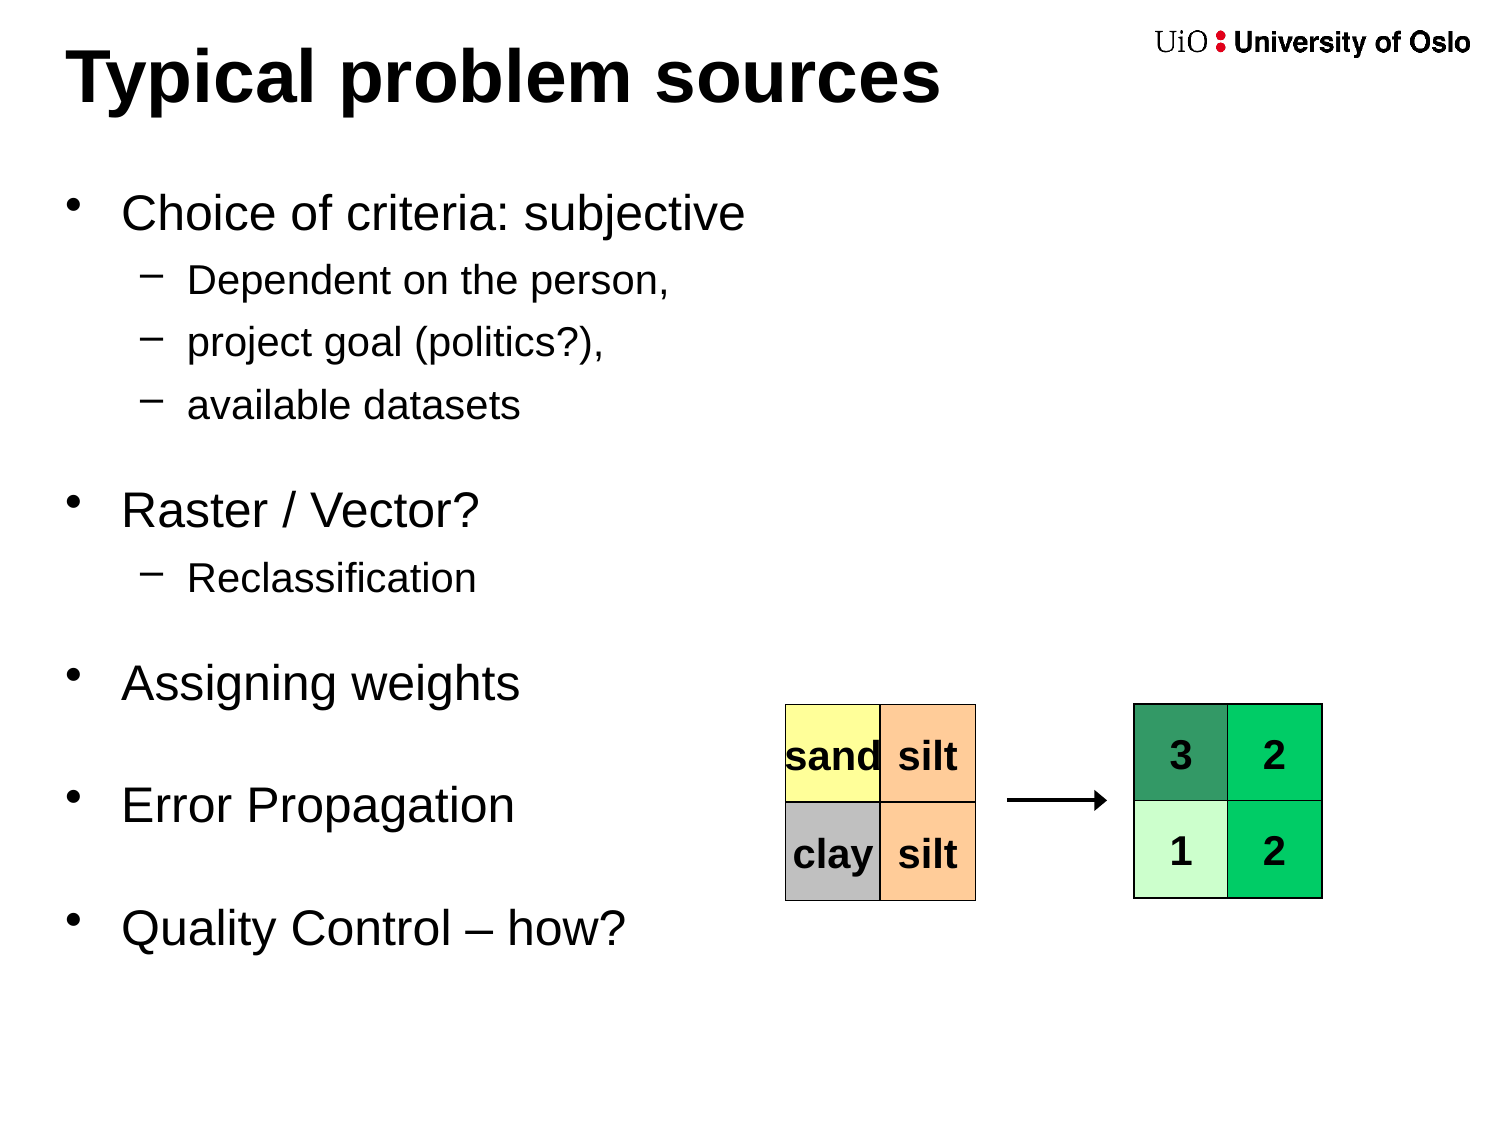

# Typical problem sources
Choice of criteria: subjective
Dependent on the person,
project goal (politics?),
available datasets
Raster / Vector?
Reclassification
Assigning weights
Error Propagation
Quality Control – how?

3
2
1
2
sand
silt
clay
silt